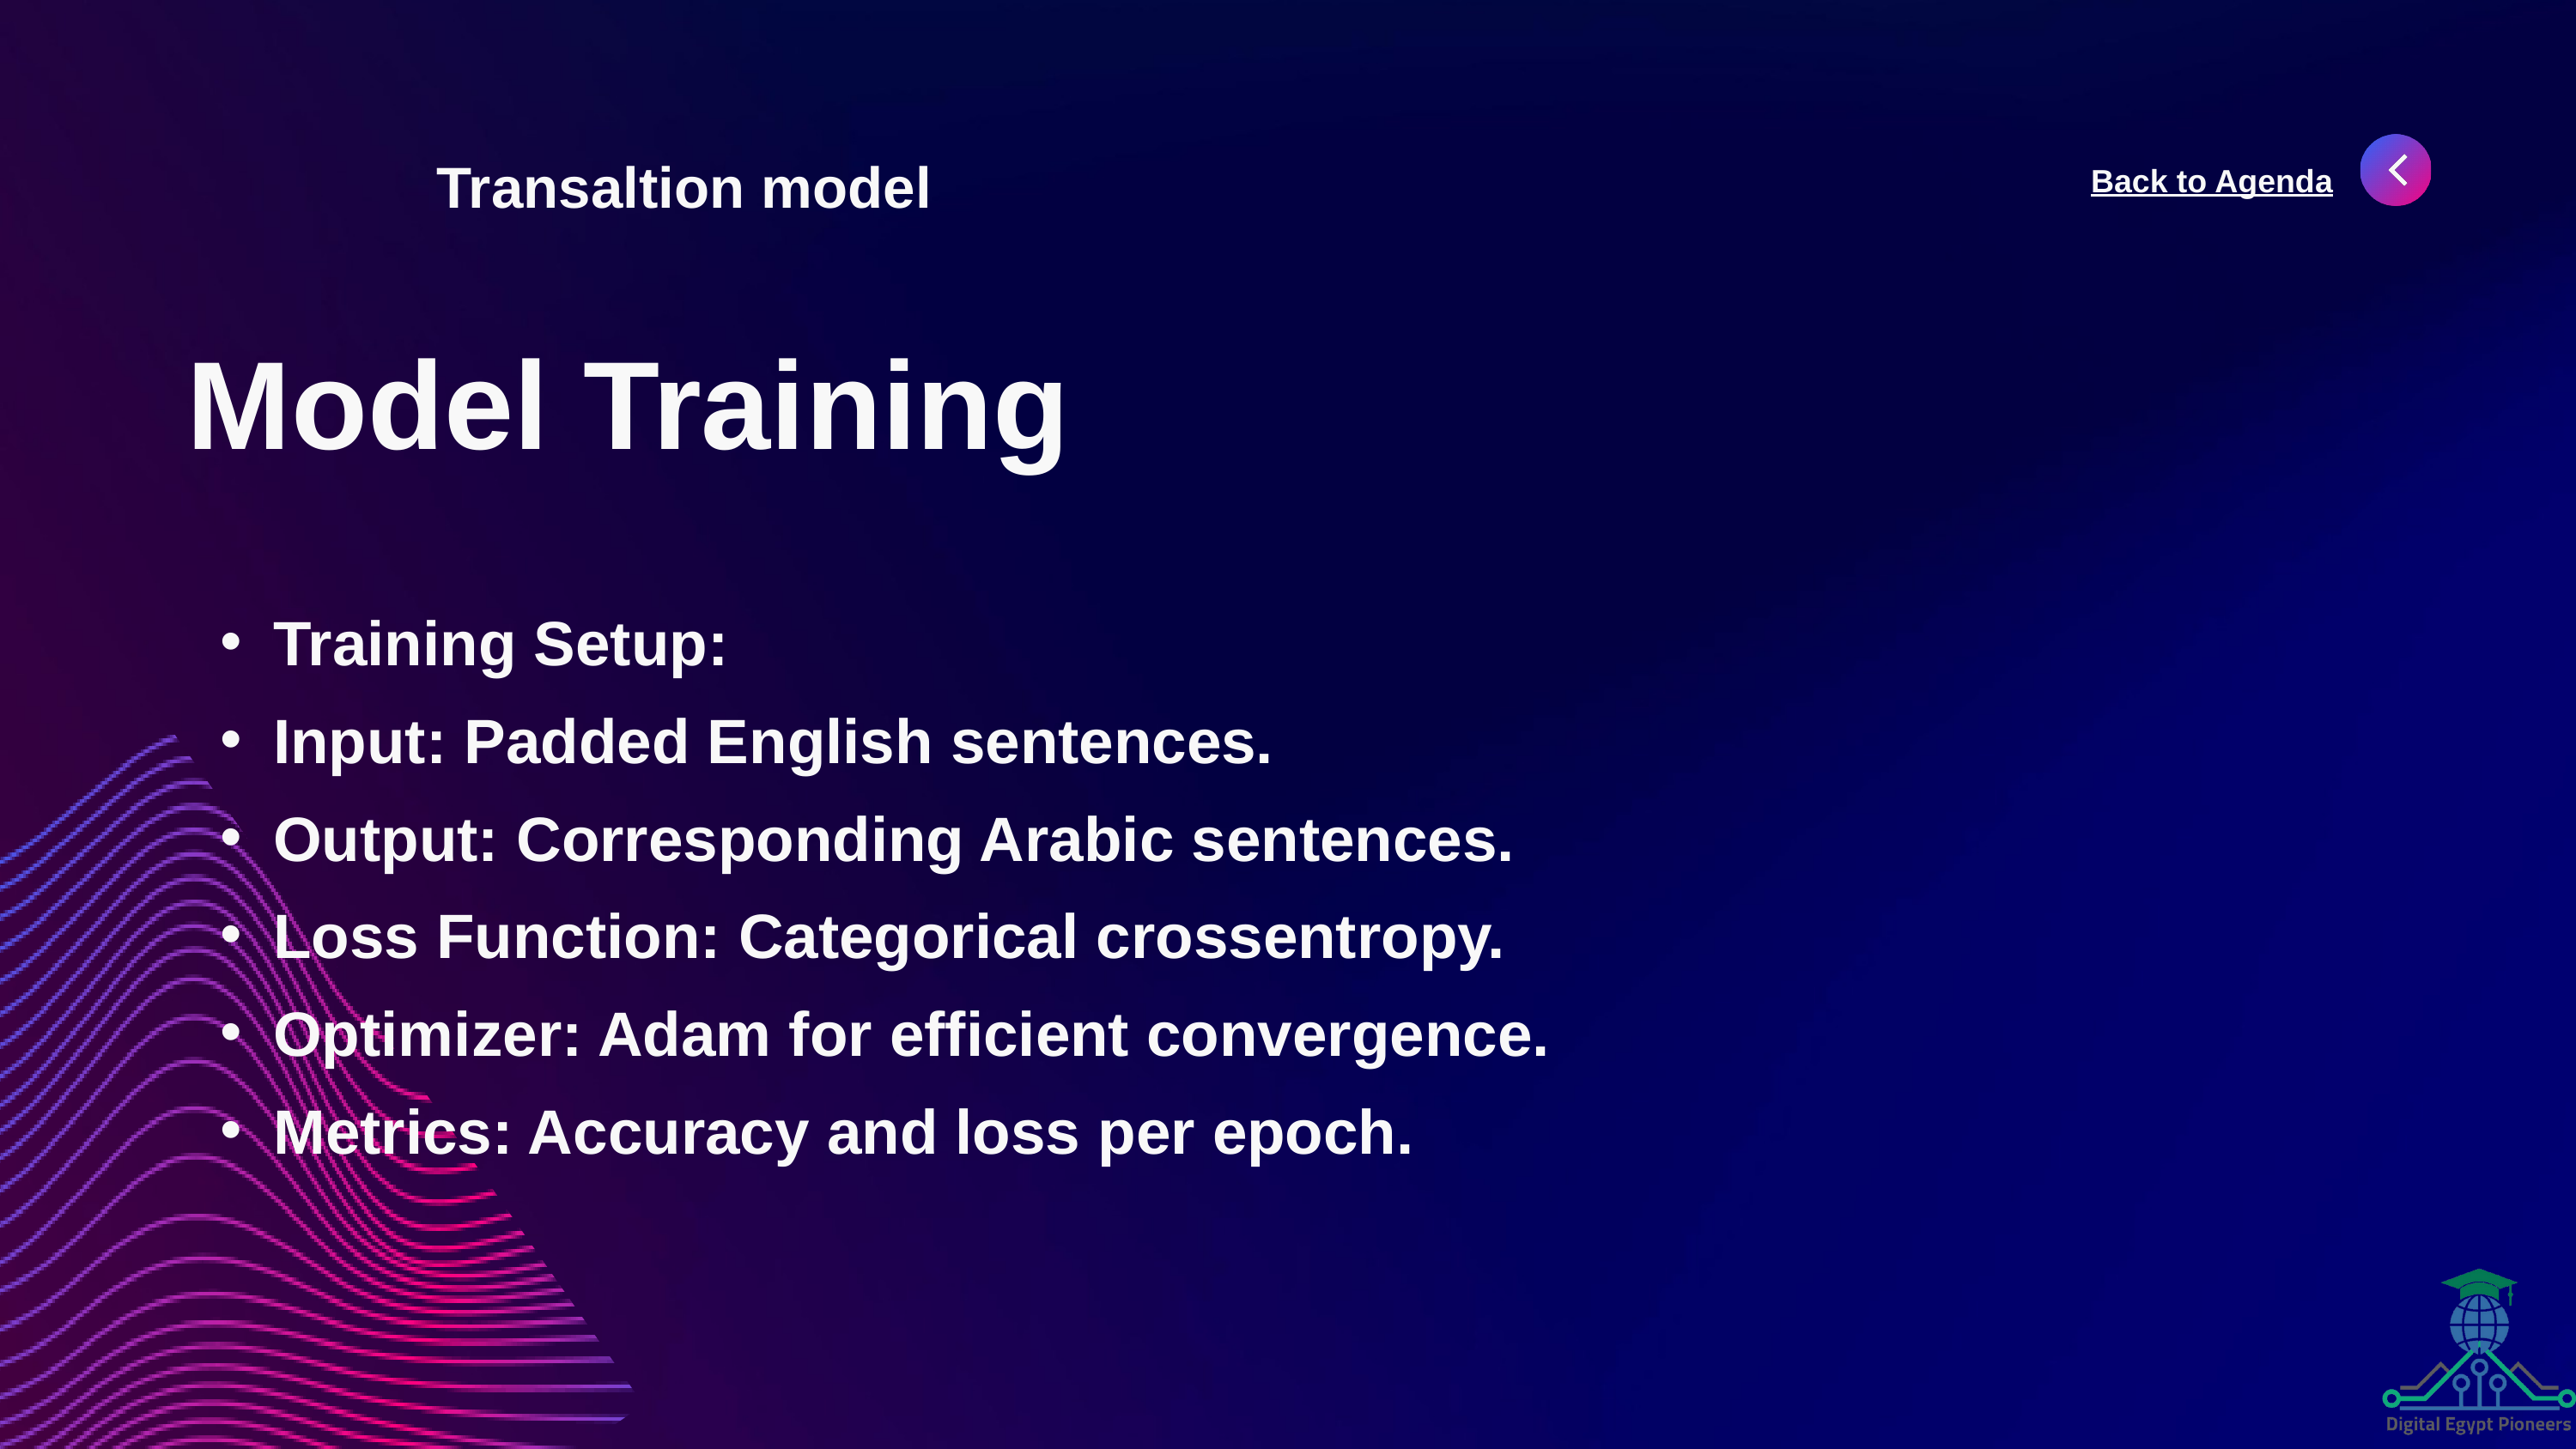

Transaltion model

Back to Agenda

Model Training
Training Setup:
Input: Padded English sentences.
Output: Corresponding Arabic sentences.
Loss Function: Categorical crossentropy.
Optimizer: Adam for efficient convergence.
Metrics: Accuracy and loss per epoch.